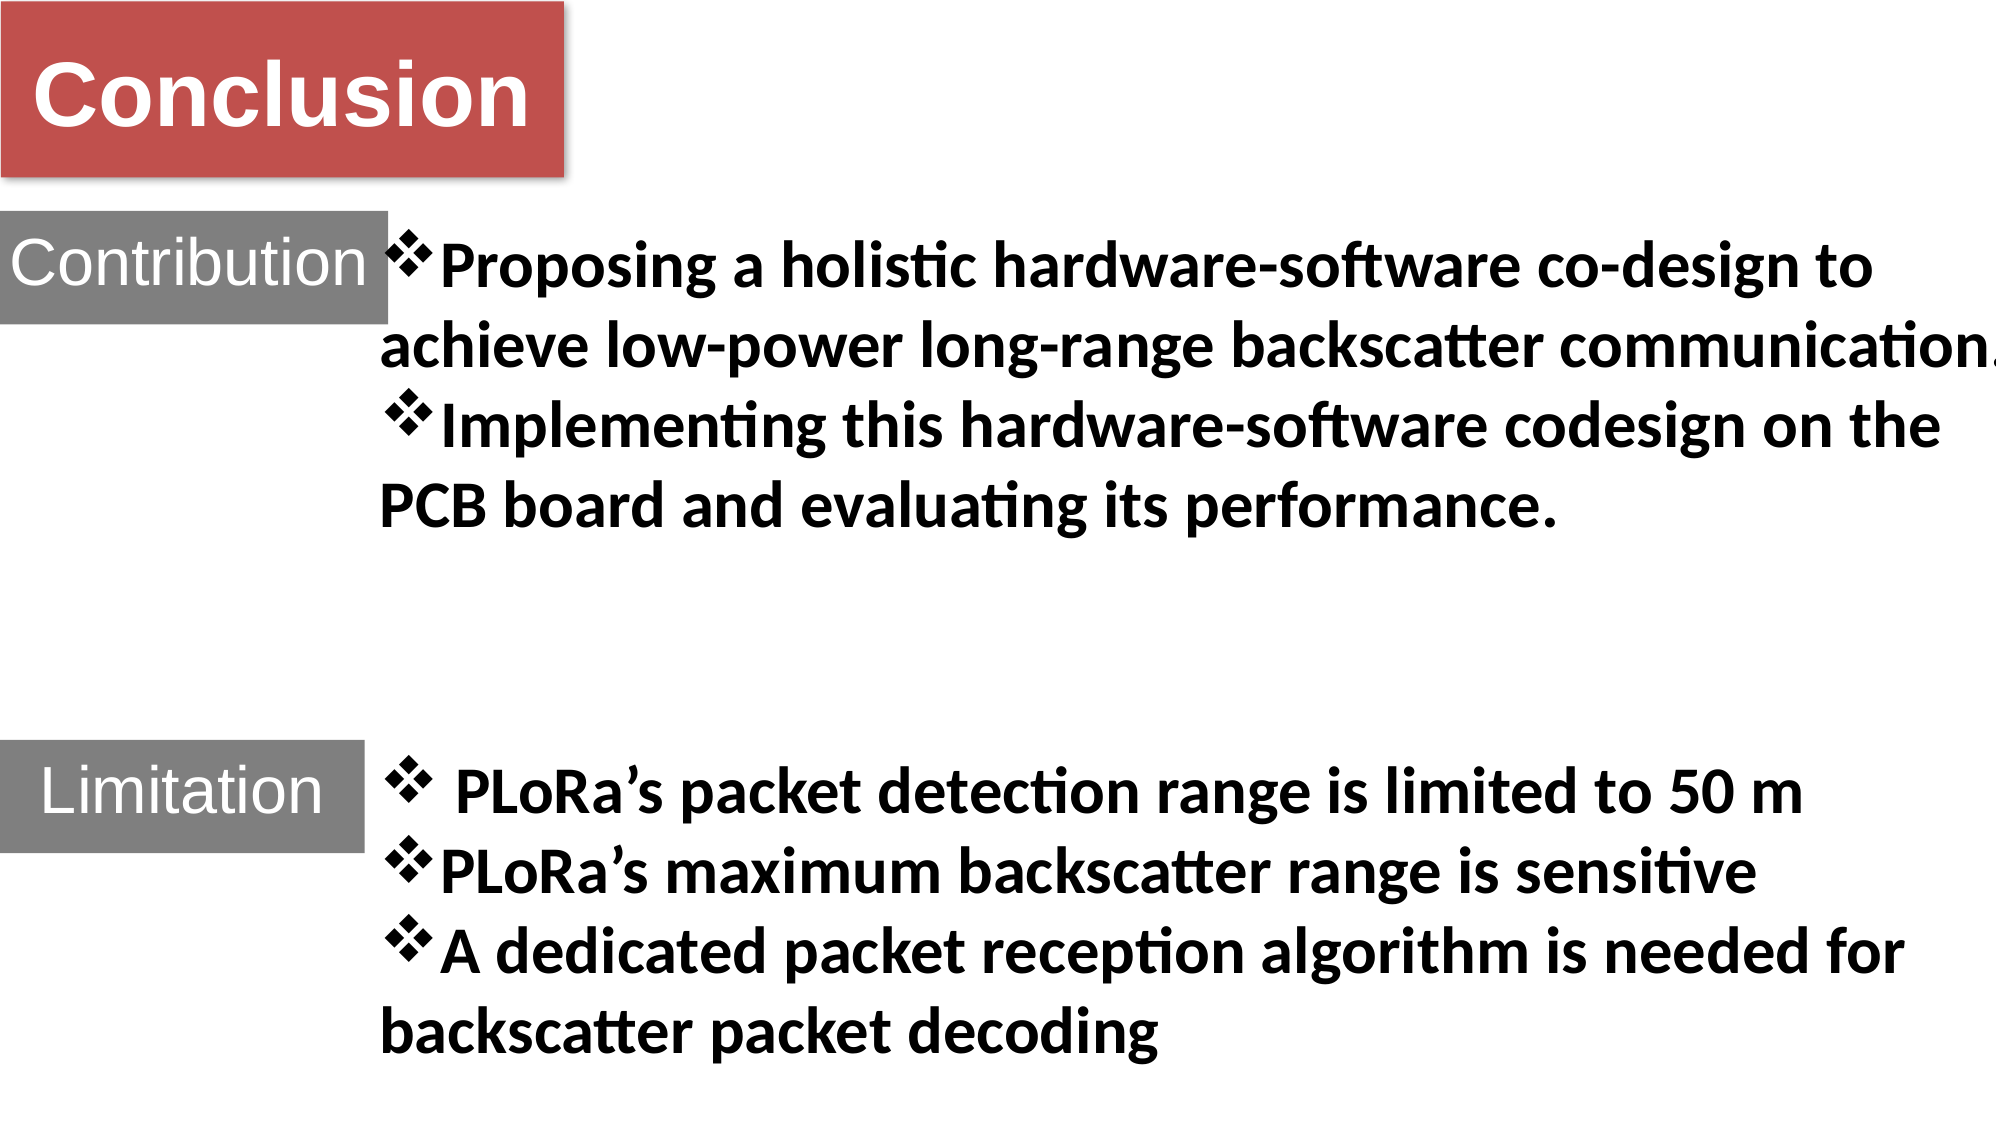

Conclusion
Contribution
Proposing a holistic hardware-software co-design to achieve low-power long-range backscatter communication.
Implementing this hardware-software codesign on the PCB board and evaluating its performance.
Limitation
 PLoRa’s packet detection range is limited to 50 m
PLoRa’s maximum backscatter range is sensitive
A dedicated packet reception algorithm is needed for backscatter packet decoding